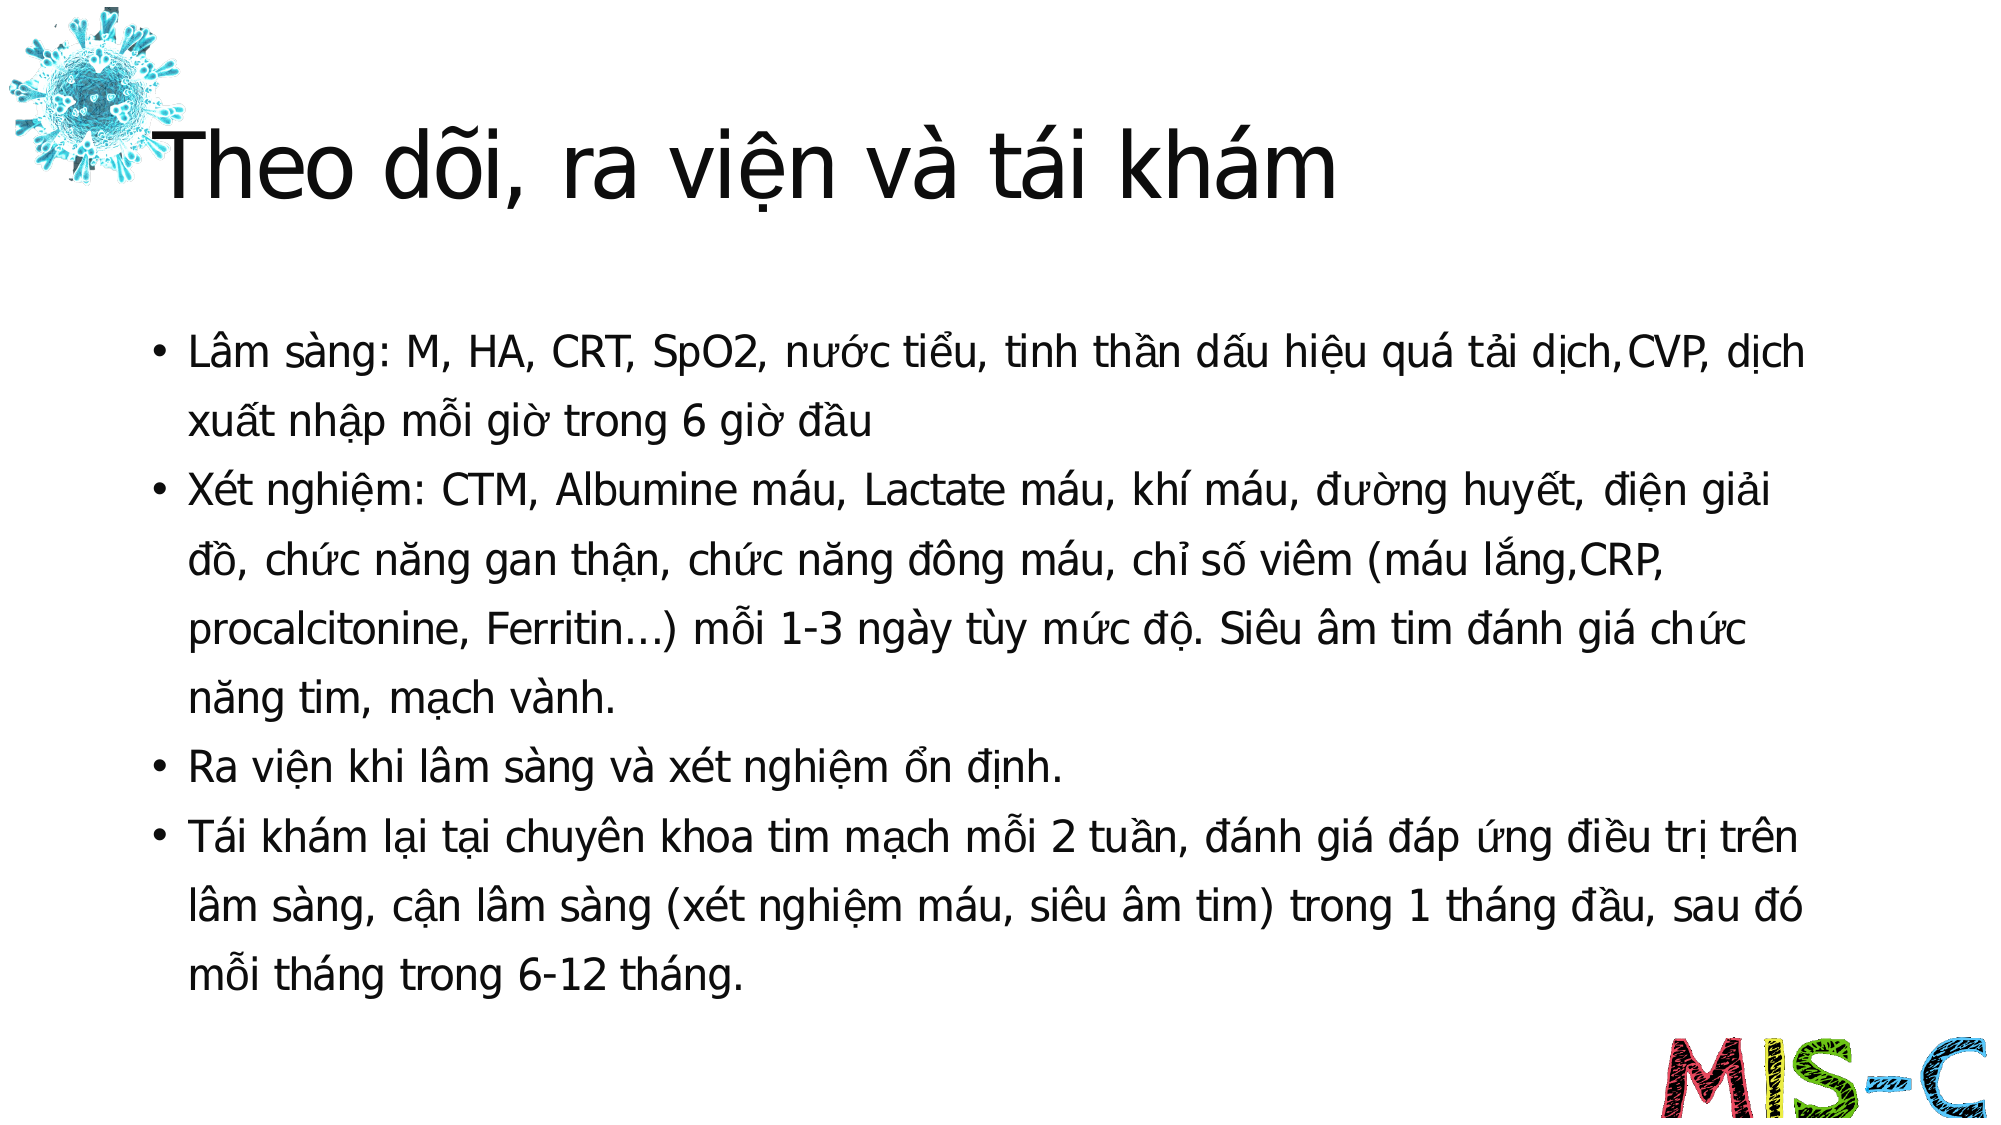

# Theo dõi, ra viện và tái khám
Lâm sàng: M, HA, CRT, SpO2, nước tiểu, tinh thần dấu hiệu quá tải dịch,CVP, dịch xuất nhập mỗi giờ trong 6 giờ đầu
Xét nghiệm: CTM, Albumine máu, Lactate máu, khí máu, đường huyết, điện giải đồ, chức năng gan thận, chức năng đông máu, chỉ số viêm (máu lắng,CRP, procalcitonine, Ferritin...) mỗi 1-3 ngày tùy mức độ. Siêu âm tim đánh giá chức năng tim, mạch vành.
Ra viện khi lâm sàng và xét nghiệm ổn định.
Tái khám lại tại chuyên khoa tim mạch mỗi 2 tuần, đánh giá đáp ứng điều trị trên lâm sàng, cận lâm sàng (xét nghiệm máu, siêu âm tim) trong 1 tháng đầu, sau đó mỗi tháng trong 6-12 tháng.